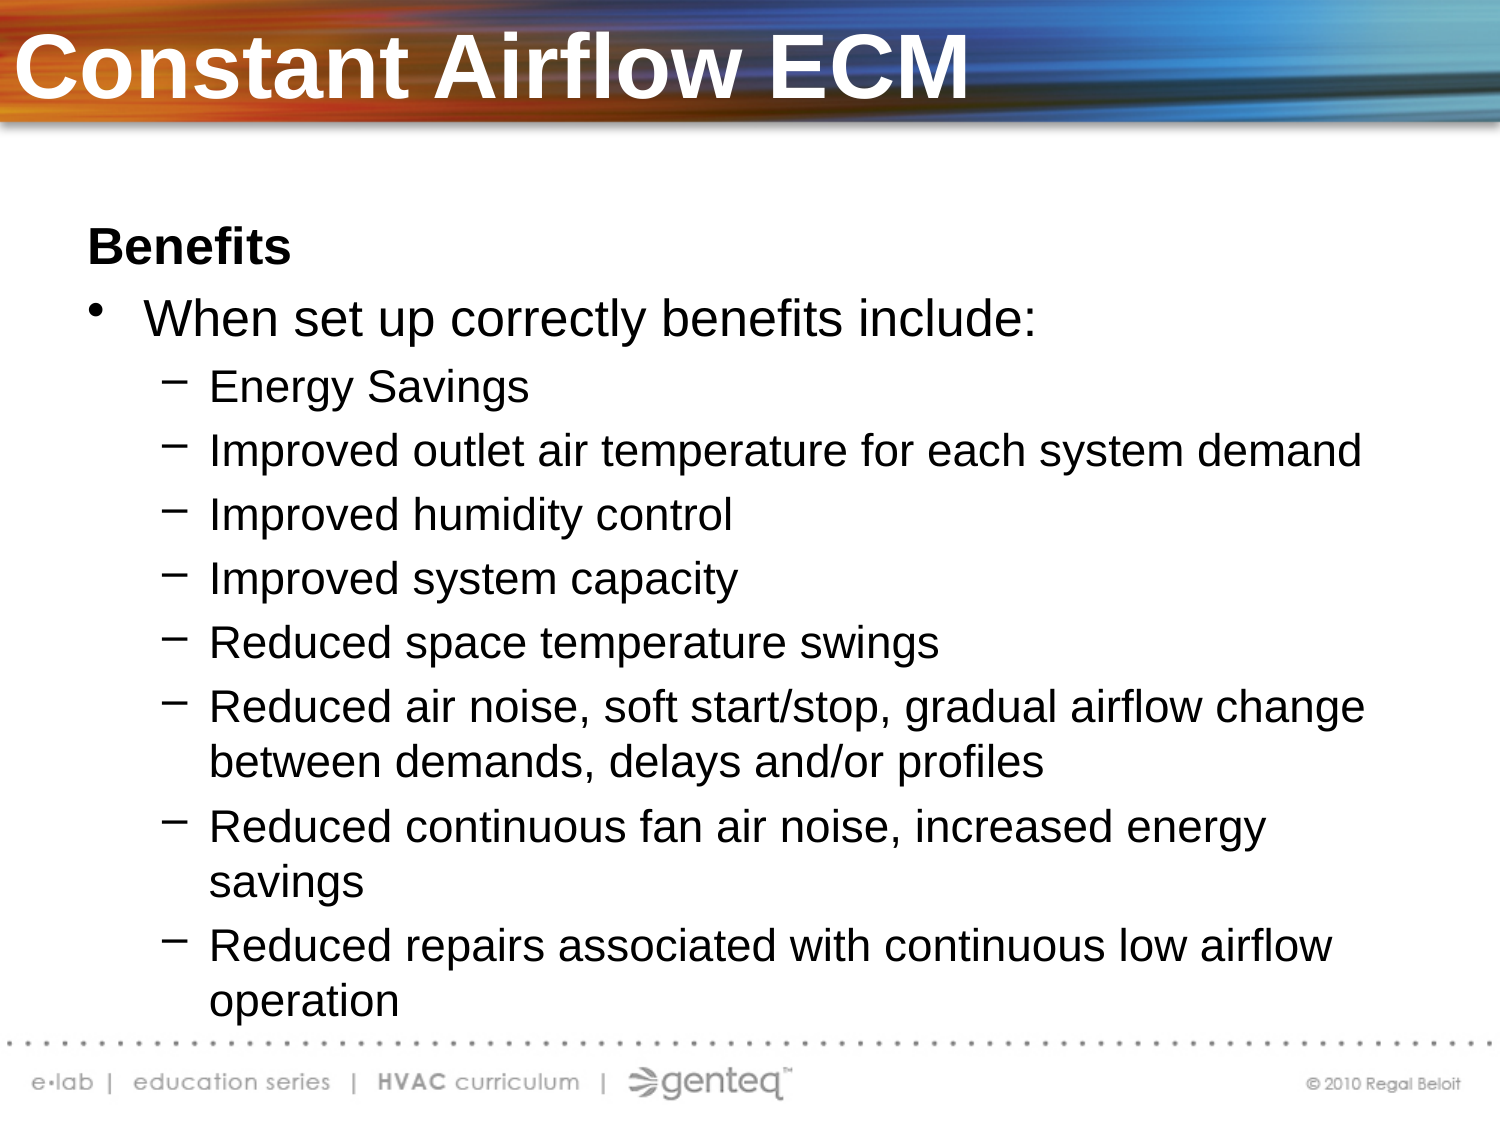

Constant Airflow ECM
Benefits
When set up correctly benefits include:
Energy Savings
Improved outlet air temperature for each system demand
Improved humidity control
Improved system capacity
Reduced space temperature swings
Reduced air noise, soft start/stop, gradual airflow change between demands, delays and/or profiles
Reduced continuous fan air noise, increased energy savings
Reduced repairs associated with continuous low airflow operation